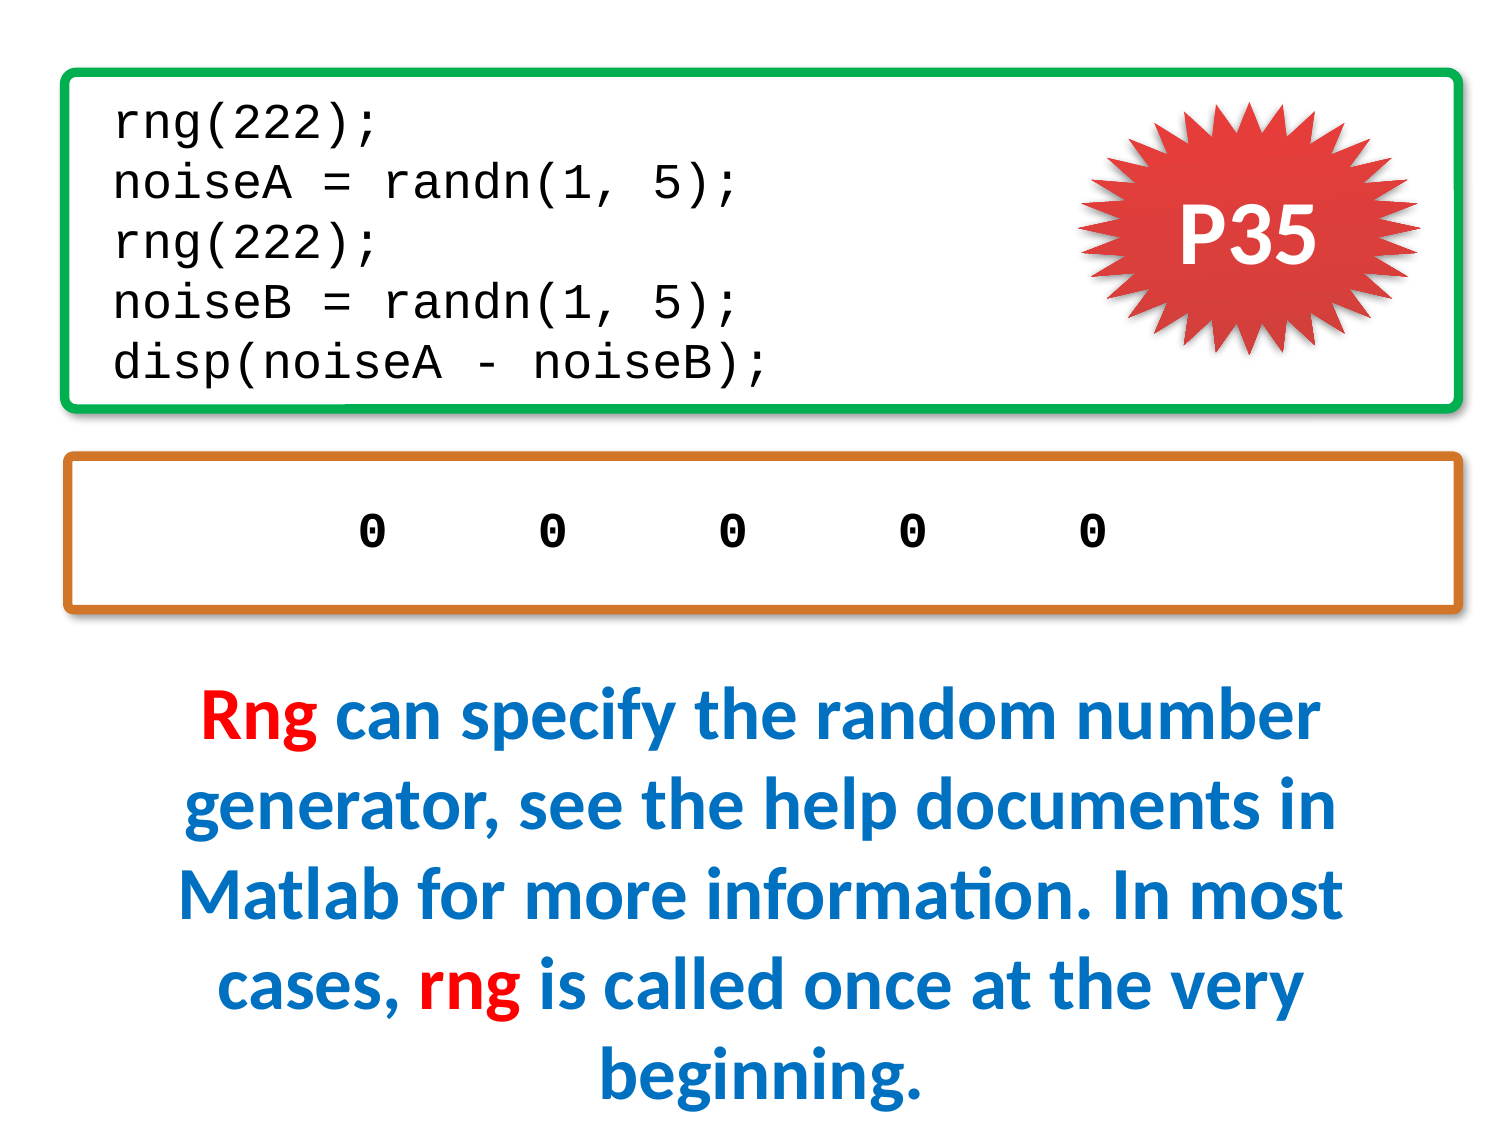

rng(222);
noiseA = randn(1, 5);
rng(222);
noiseB = randn(1, 5);
disp(noiseA - noiseB);
P35

 0     0     0     0     0
Rng can specify the random number generator, see the help documents in Matlab for more information. In most cases, rng is called once at the very beginning.